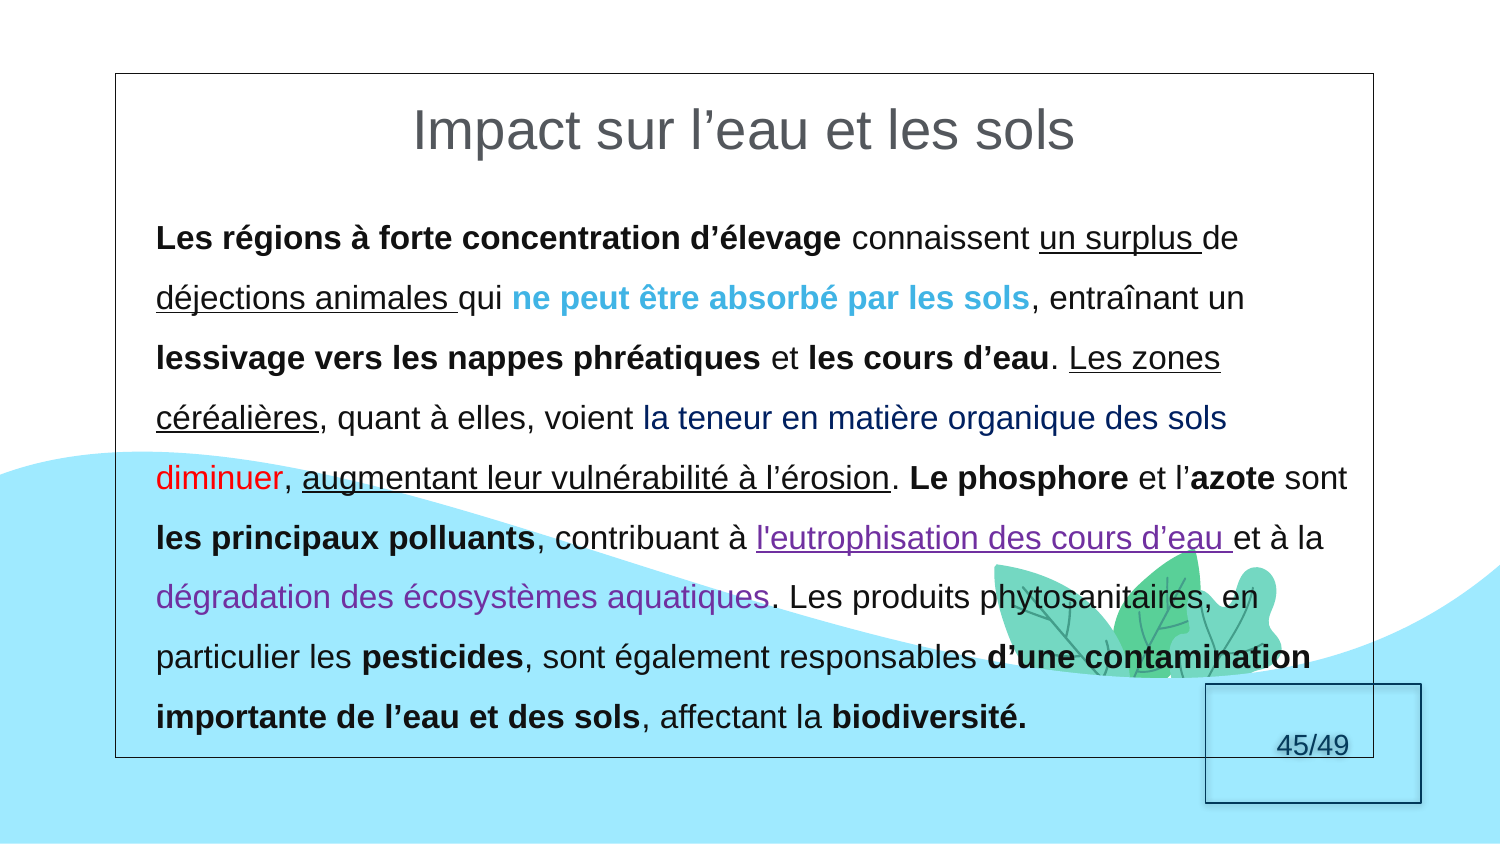

Les régions à forte concentration d’élevage connaissent un surplus de déjections animales qui ne peut être absorbé par les sols, entraînant un lessivage vers les nappes phréatiques et les cours d’eau. Les zones céréalières, quant à elles, voient la teneur en matière organique des sols diminuer, augmentant leur vulnérabilité à l’érosion. Le phosphore et l’azote sont les principaux polluants, contribuant à l'eutrophisation des cours d’eau et à la dégradation des écosystèmes aquatiques. Les produits phytosanitaires, en particulier les pesticides, sont également responsables d’une contamination importante de l’eau et des sols, affectant la biodiversité.
Impact sur l’eau et les sols
45/49